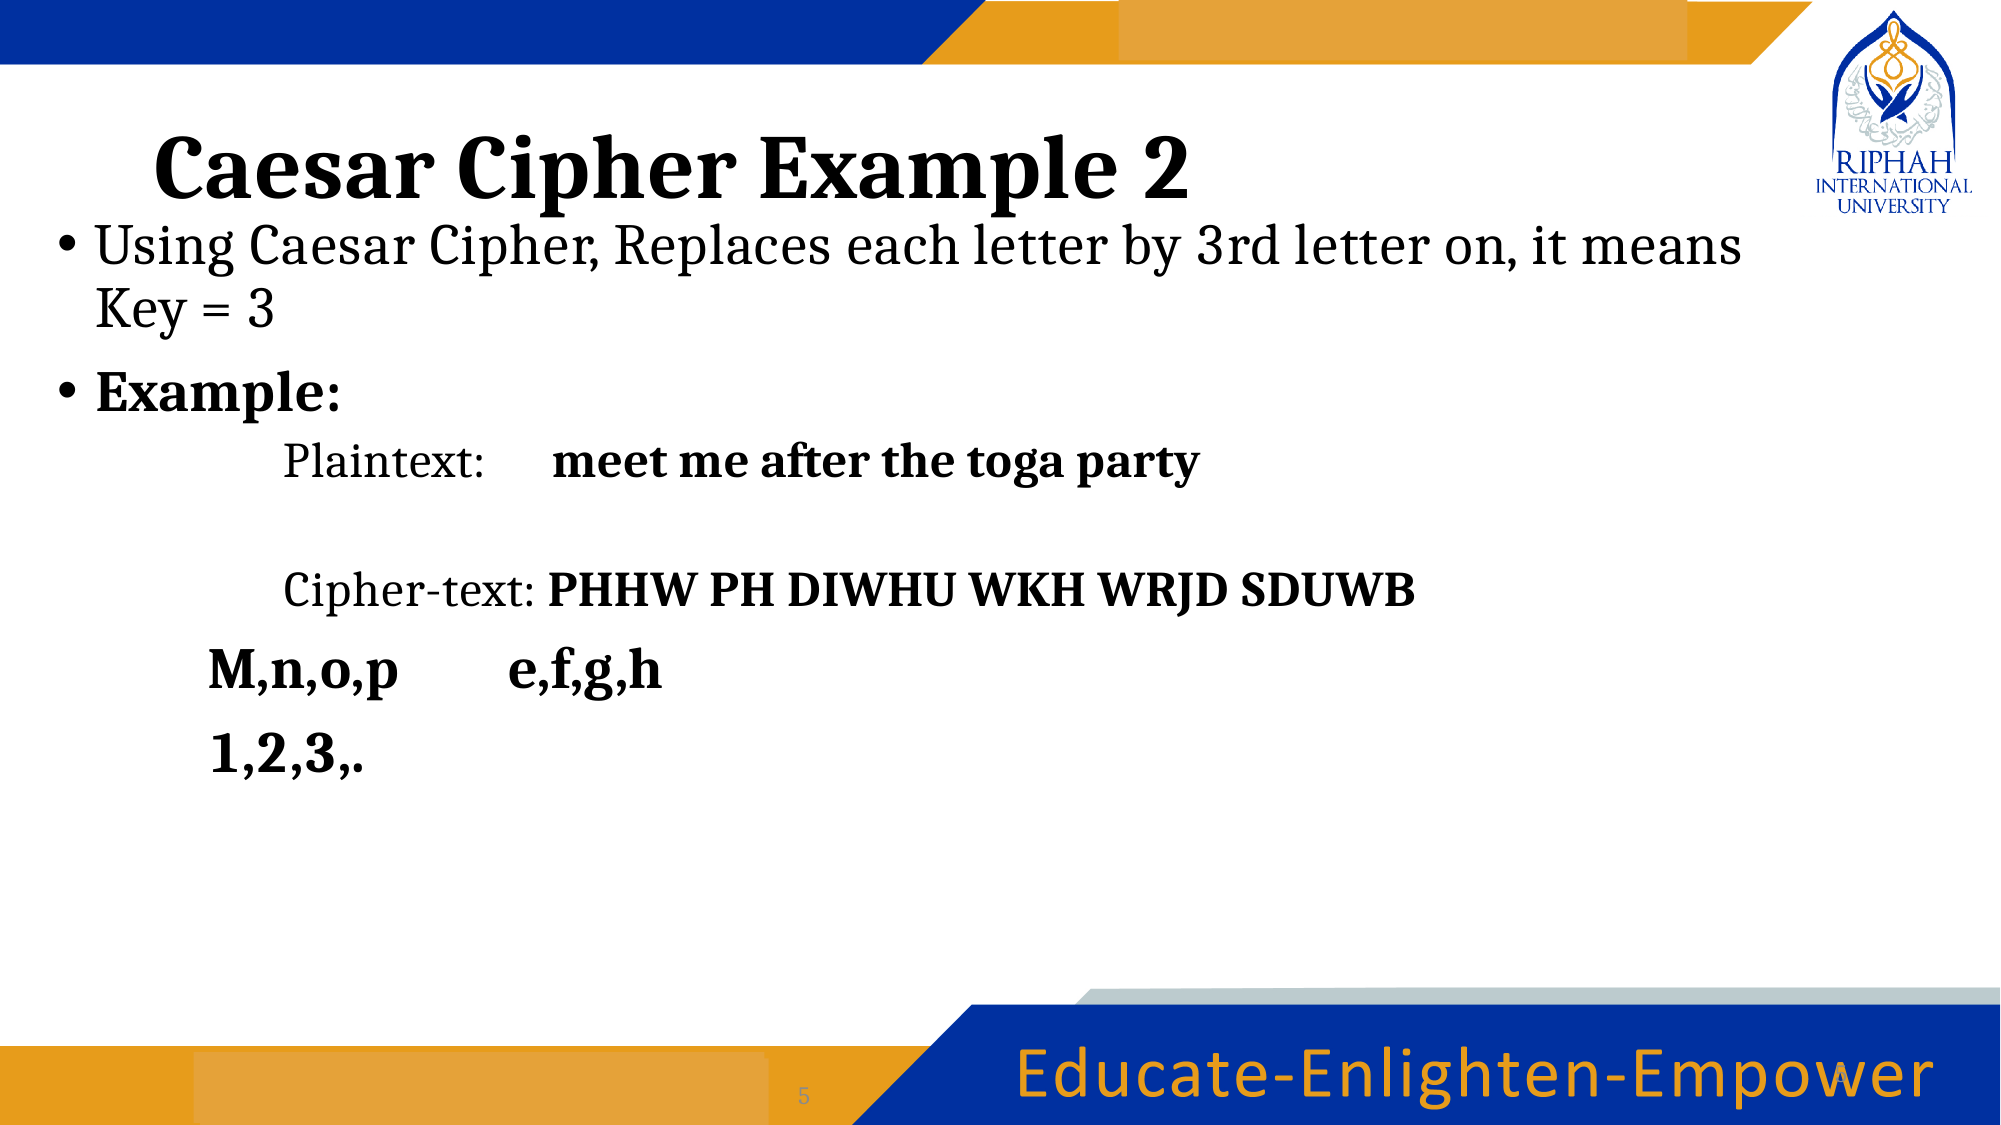

# Caesar Cipher Example 2
Using Caesar Cipher, Replaces each letter by 3rd letter on, it means Key = 3
Example:
	Plaintext:      meet me after the toga party

	Cipher-text: PHHW PH DIWHU WKH WRJD SDUWB
	M,n,o,p	e,f,g,h
	1,2,3,.
5
5